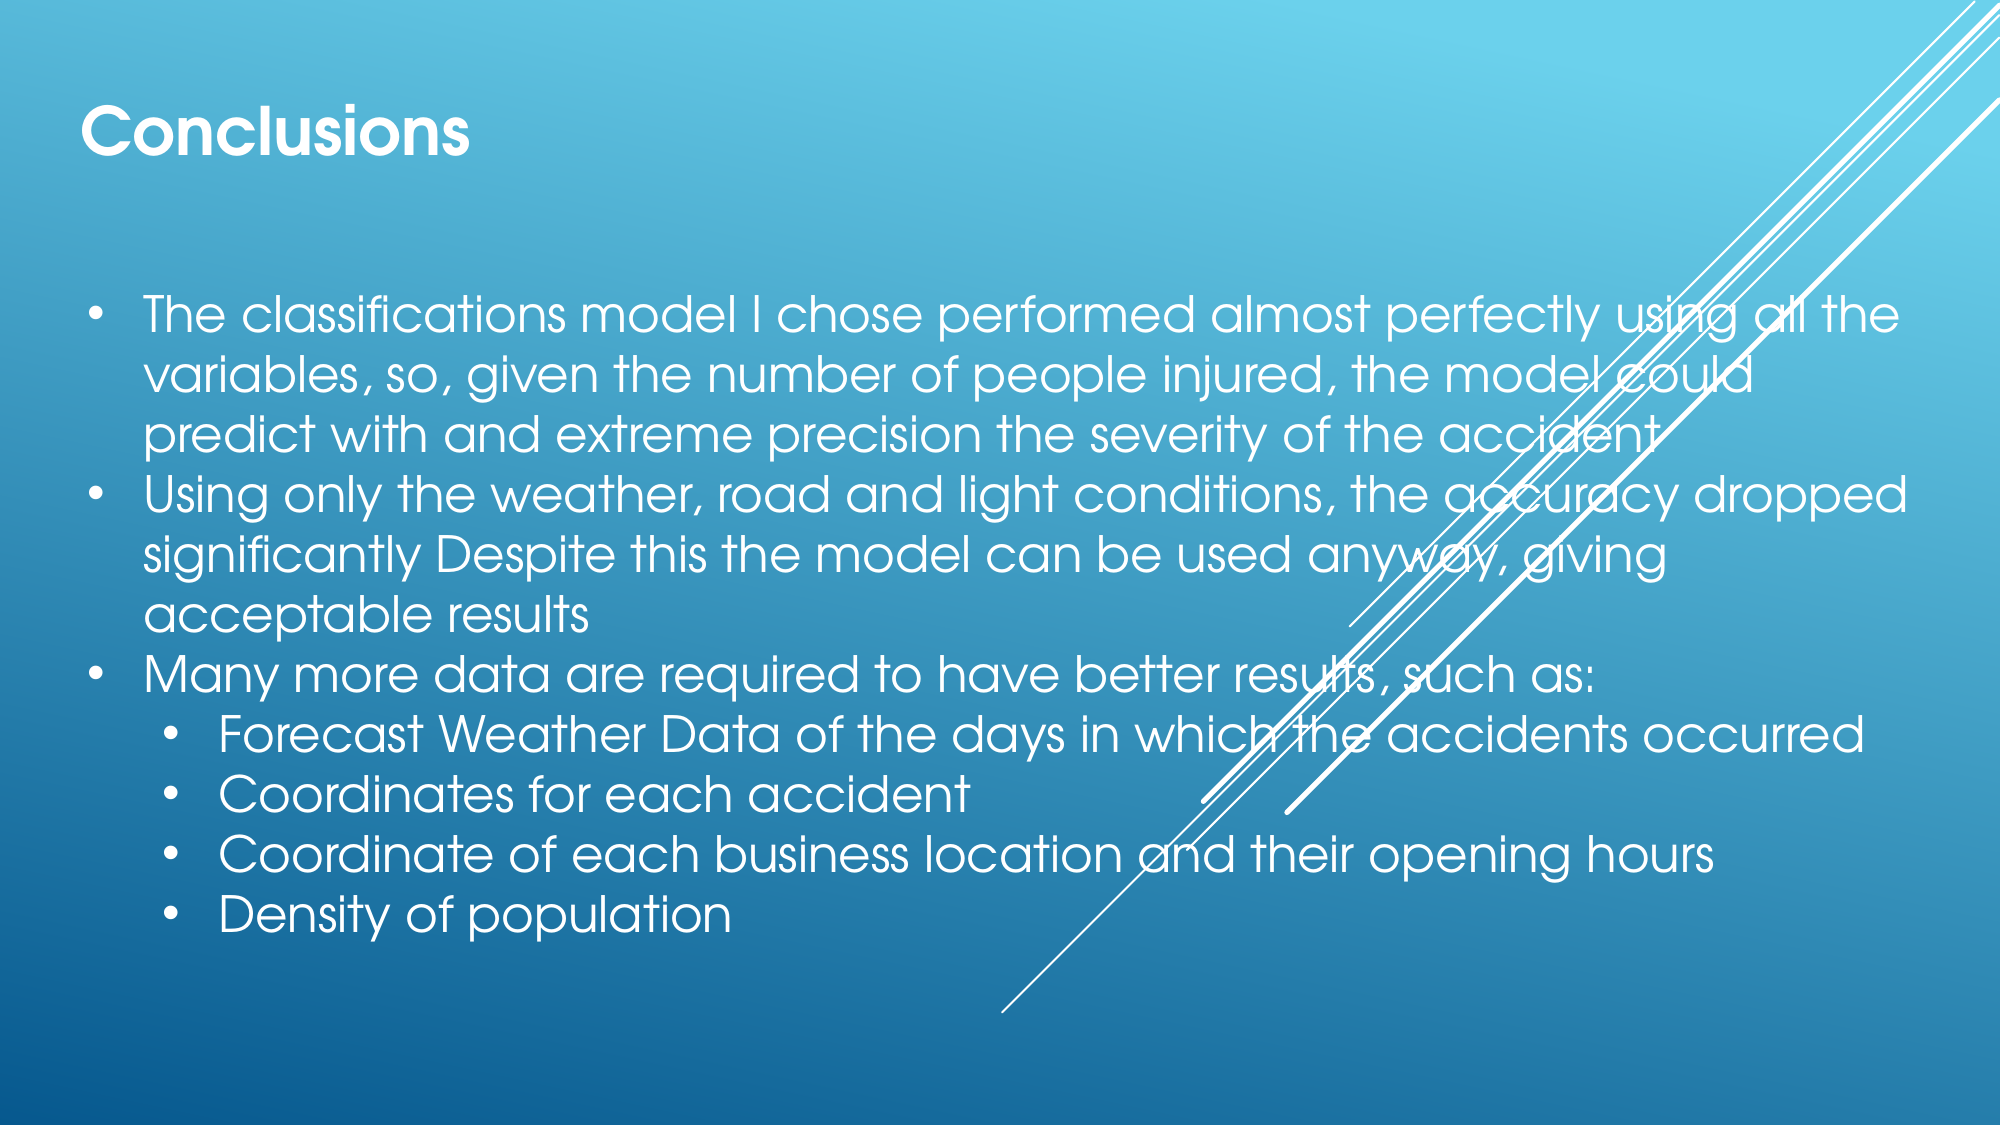

Conclusions
The classifications model I chose performed almost perfectly using all the variables, so, given the number of people injured, the model could predict with and extreme precision the severity of the accident
Using only the weather, road and light conditions, the accuracy dropped significantly Despite this the model can be used anyway, giving acceptable results
Many more data are required to have better results, such as:
Forecast Weather Data of the days in which the accidents occurred
Coordinates for each accident
Coordinate of each business location and their opening hours
Density of population